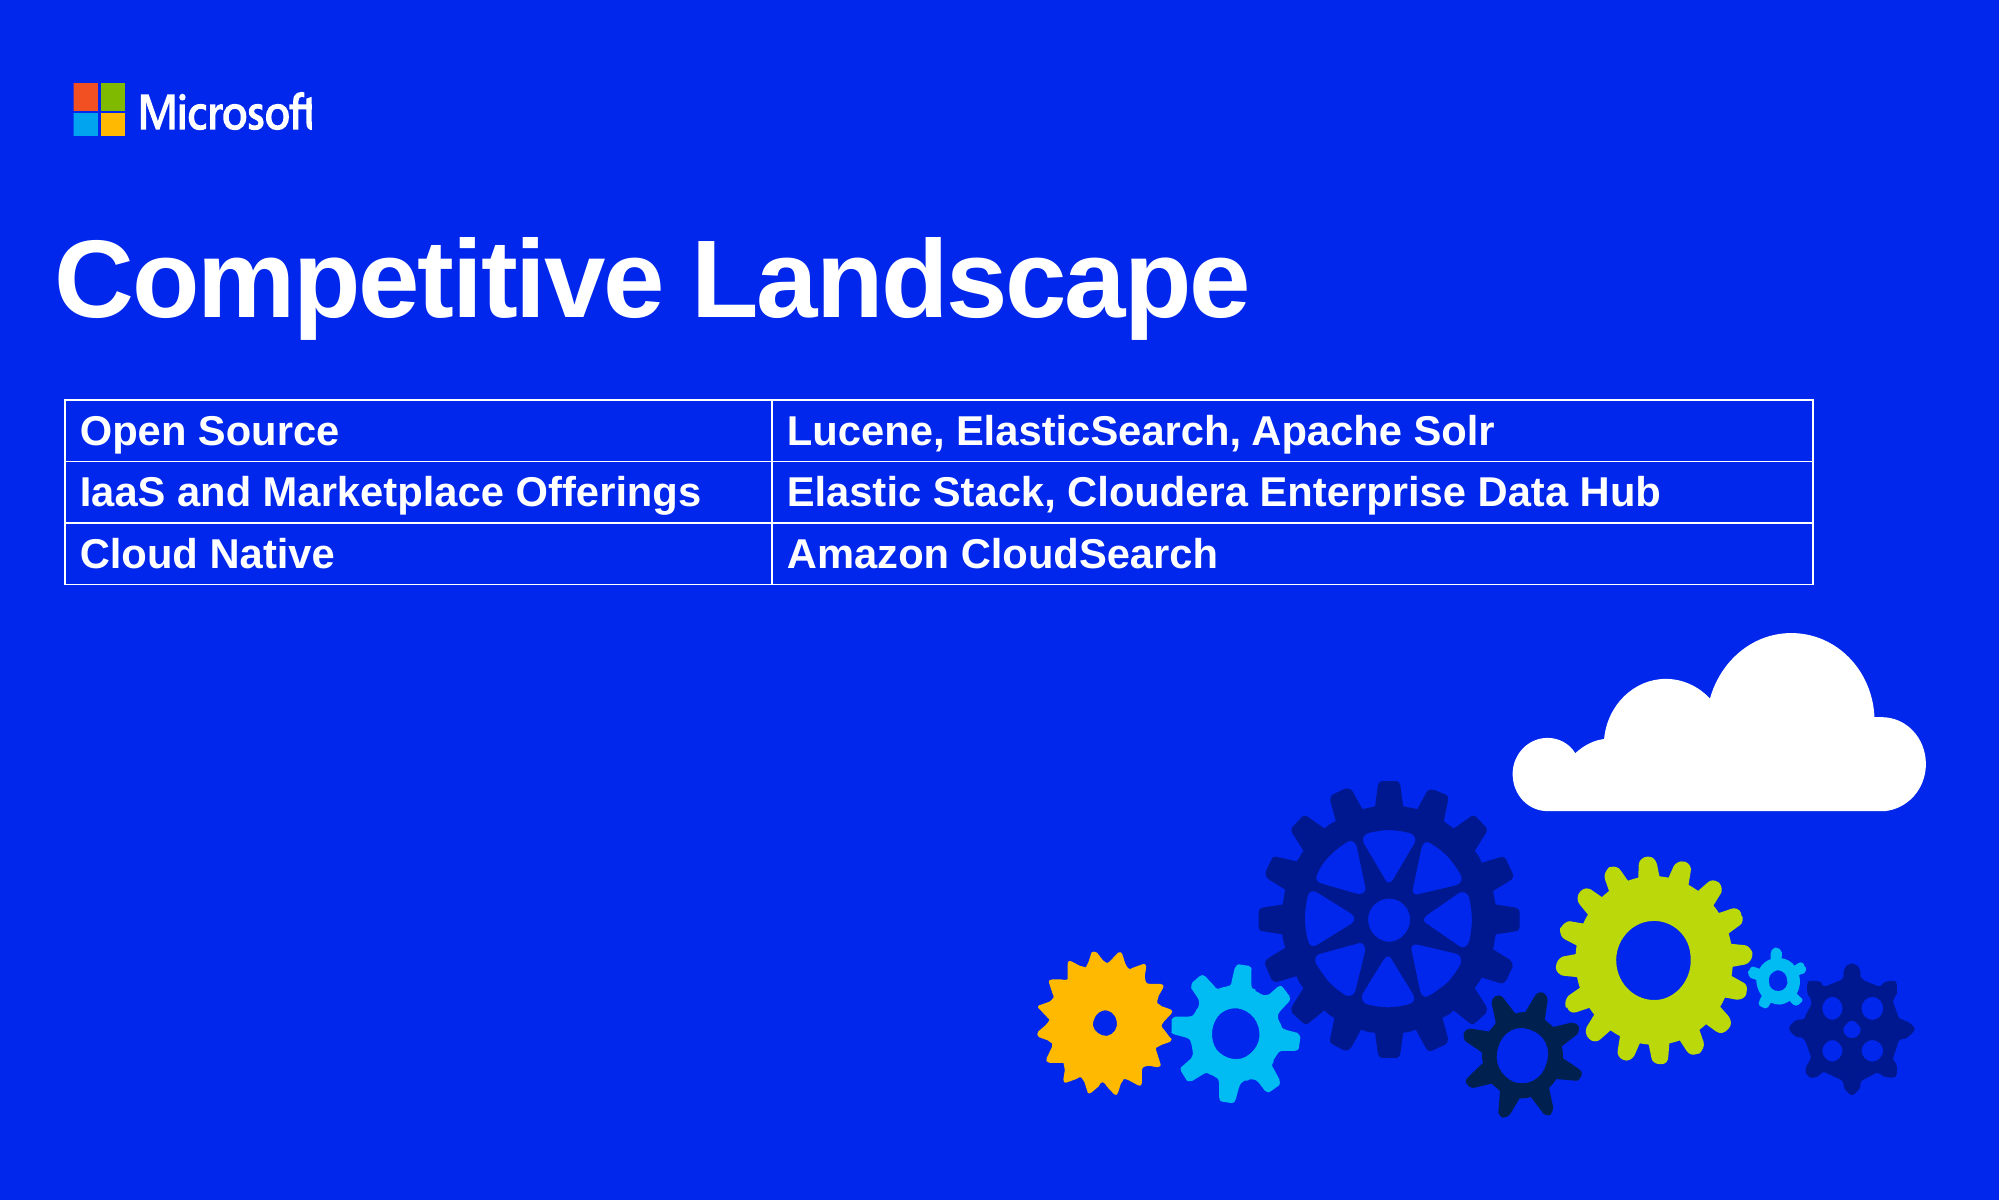

# Competitive Landscape
| Open Source | Lucene, ElasticSearch, Apache Solr |
| --- | --- |
| IaaS and Marketplace Offerings | Elastic Stack, Cloudera Enterprise Data Hub |
| Cloud Native | Amazon CloudSearch |